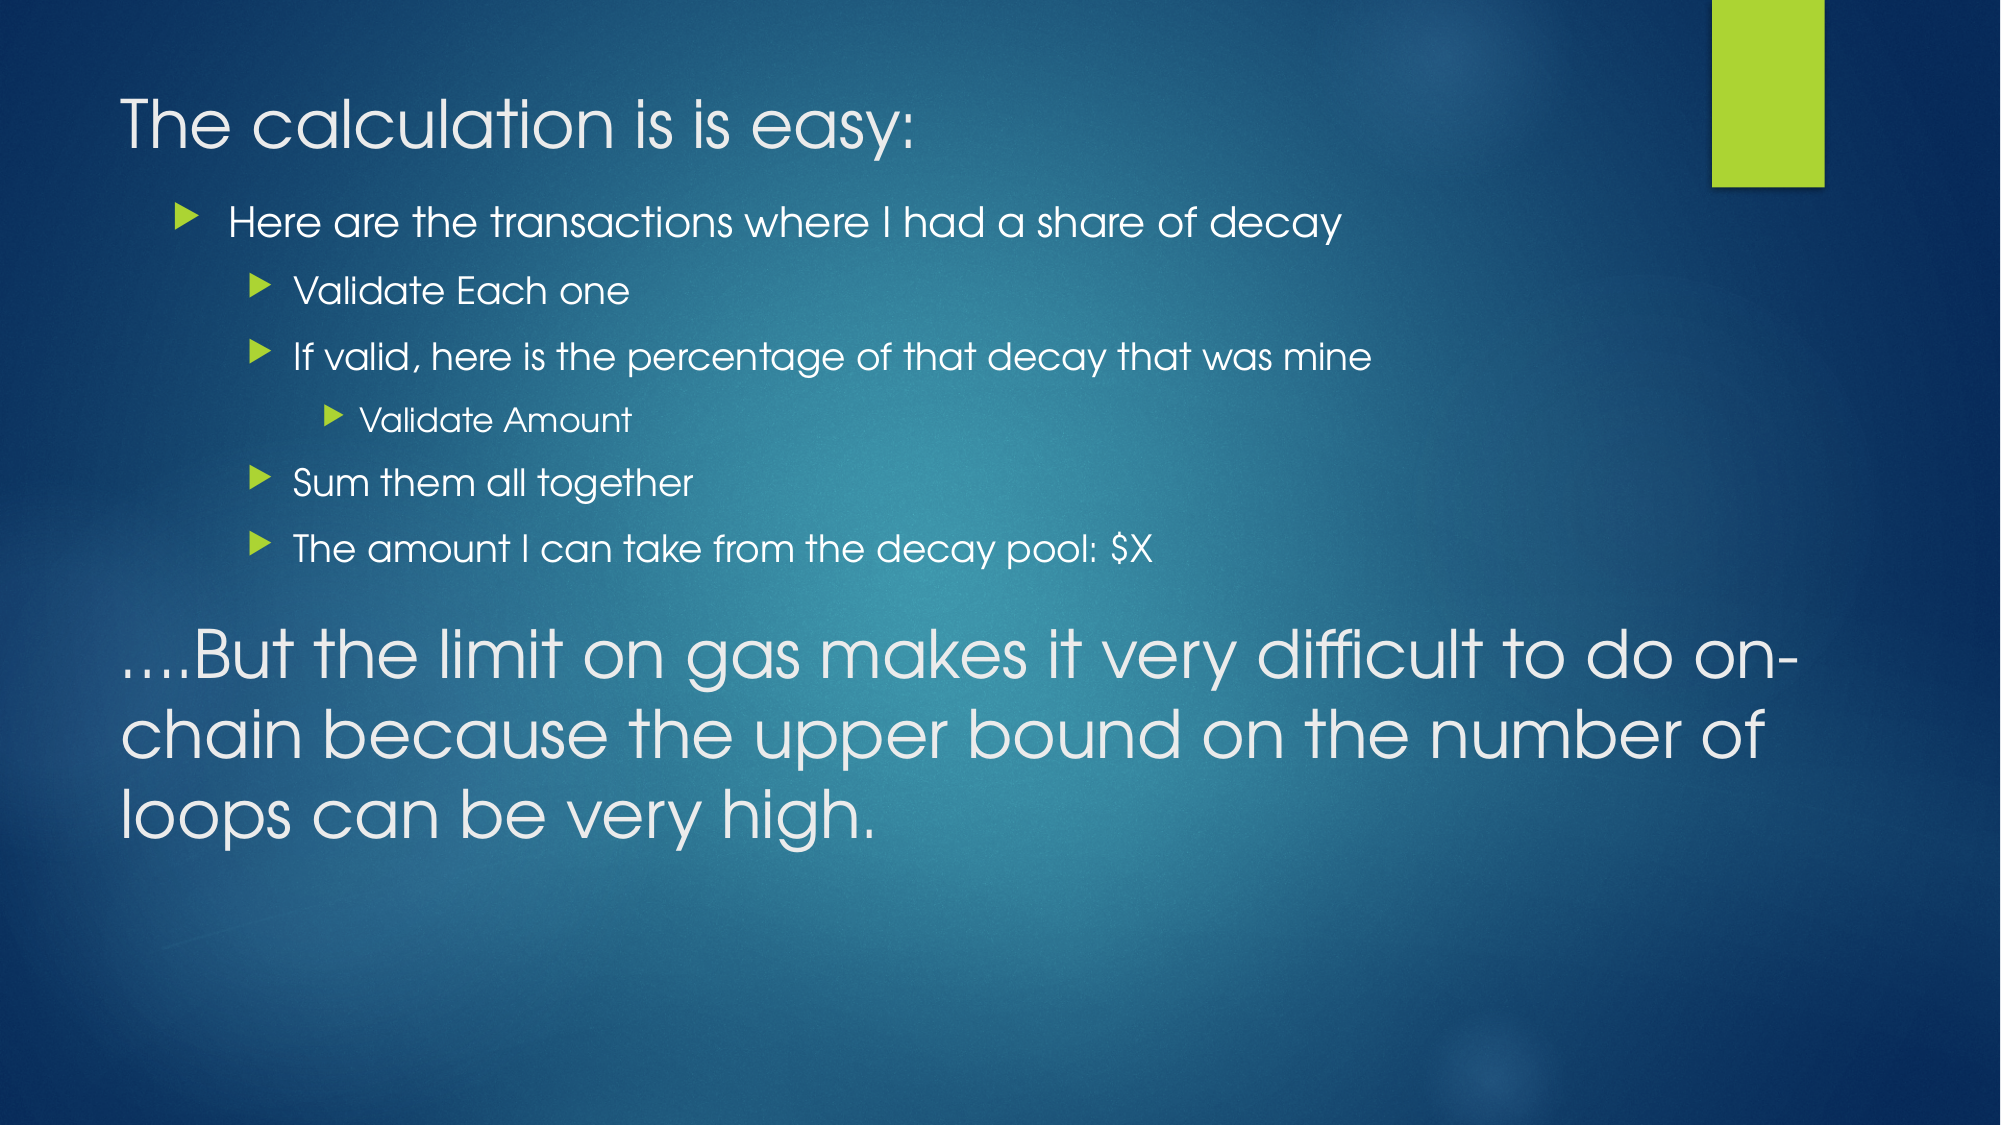

The calculation is is easy:
Here are the transactions where I had a share of decay
Validate Each one
If valid, here is the percentage of that decay that was mine
Validate Amount
Sum them all together
The amount I can take from the decay pool: $X

….But the limit on gas makes it very difficult to do on-chain because the upper bound on the number of loops can be very high.